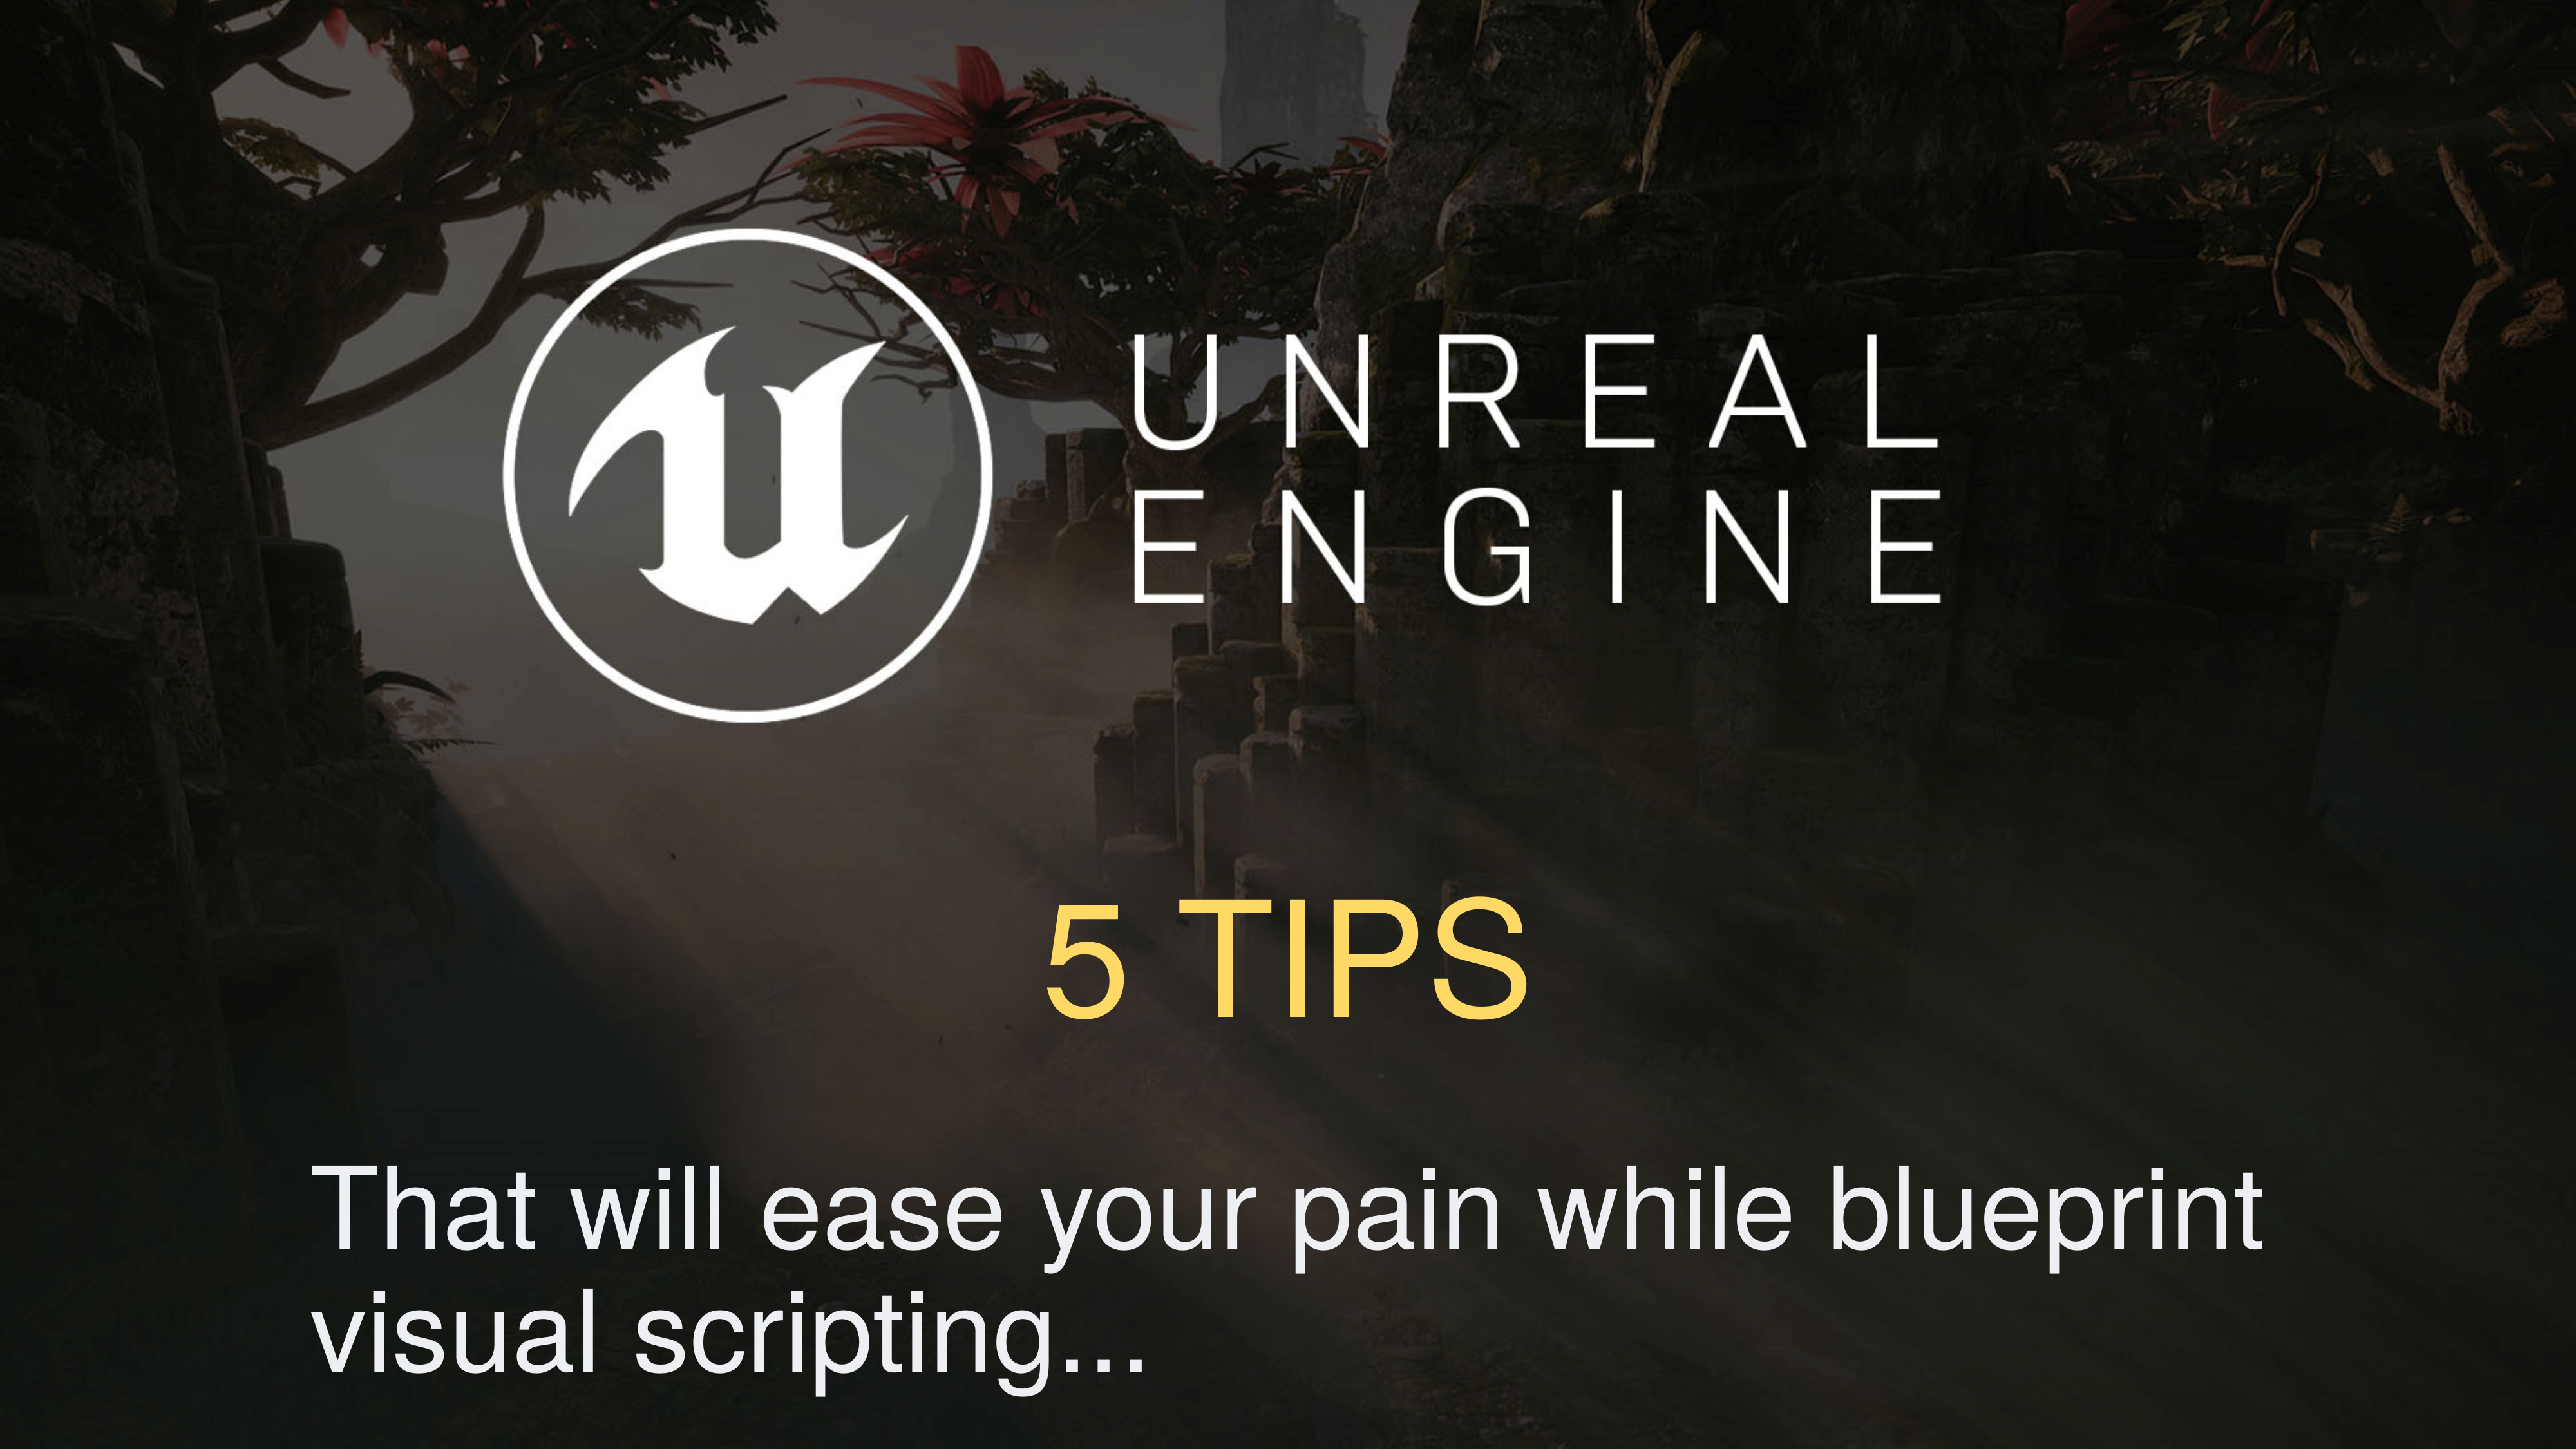

5 TIPS
That will ease your pain while blueprint visual scripting...